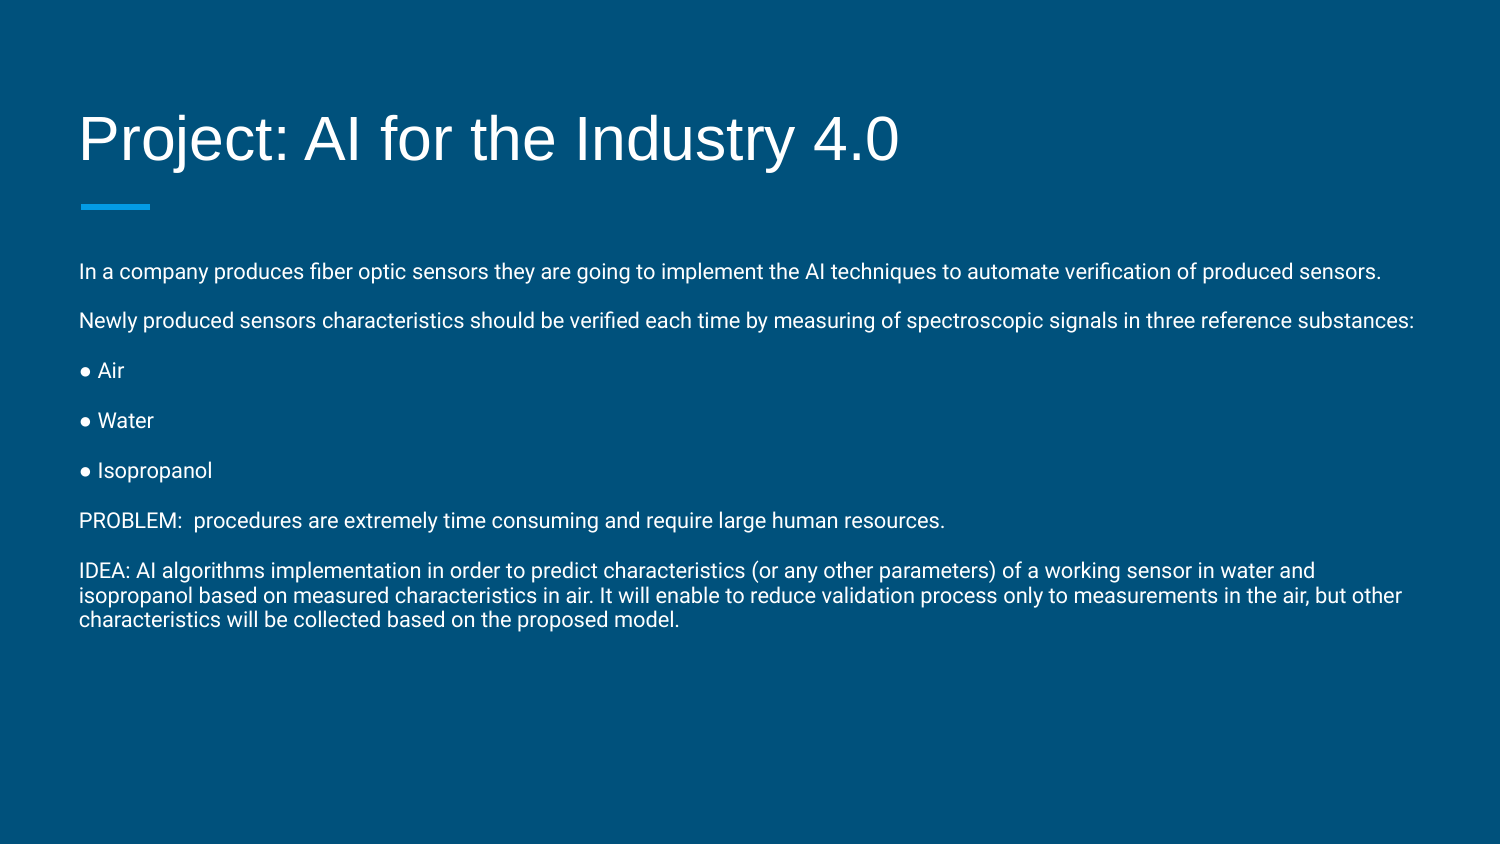

# Project: AI for the Industry 4.0
In a company produces fiber optic sensors they are going to implement the AI techniques to automate verification of produced sensors.
Newly produced sensors characteristics should be verified each time by measuring of spectroscopic signals in three reference substances:
● Air
● Water
● Isopropanol
PROBLEM:  procedures are extremely time consuming and require large human resources.
IDEA: AI algorithms implementation in order to predict characteristics (or any other parameters) of a working sensor in water and isopropanol based on measured characteristics in air. It will enable to reduce validation process only to measurements in the air, but other characteristics will be collected based on the proposed model.